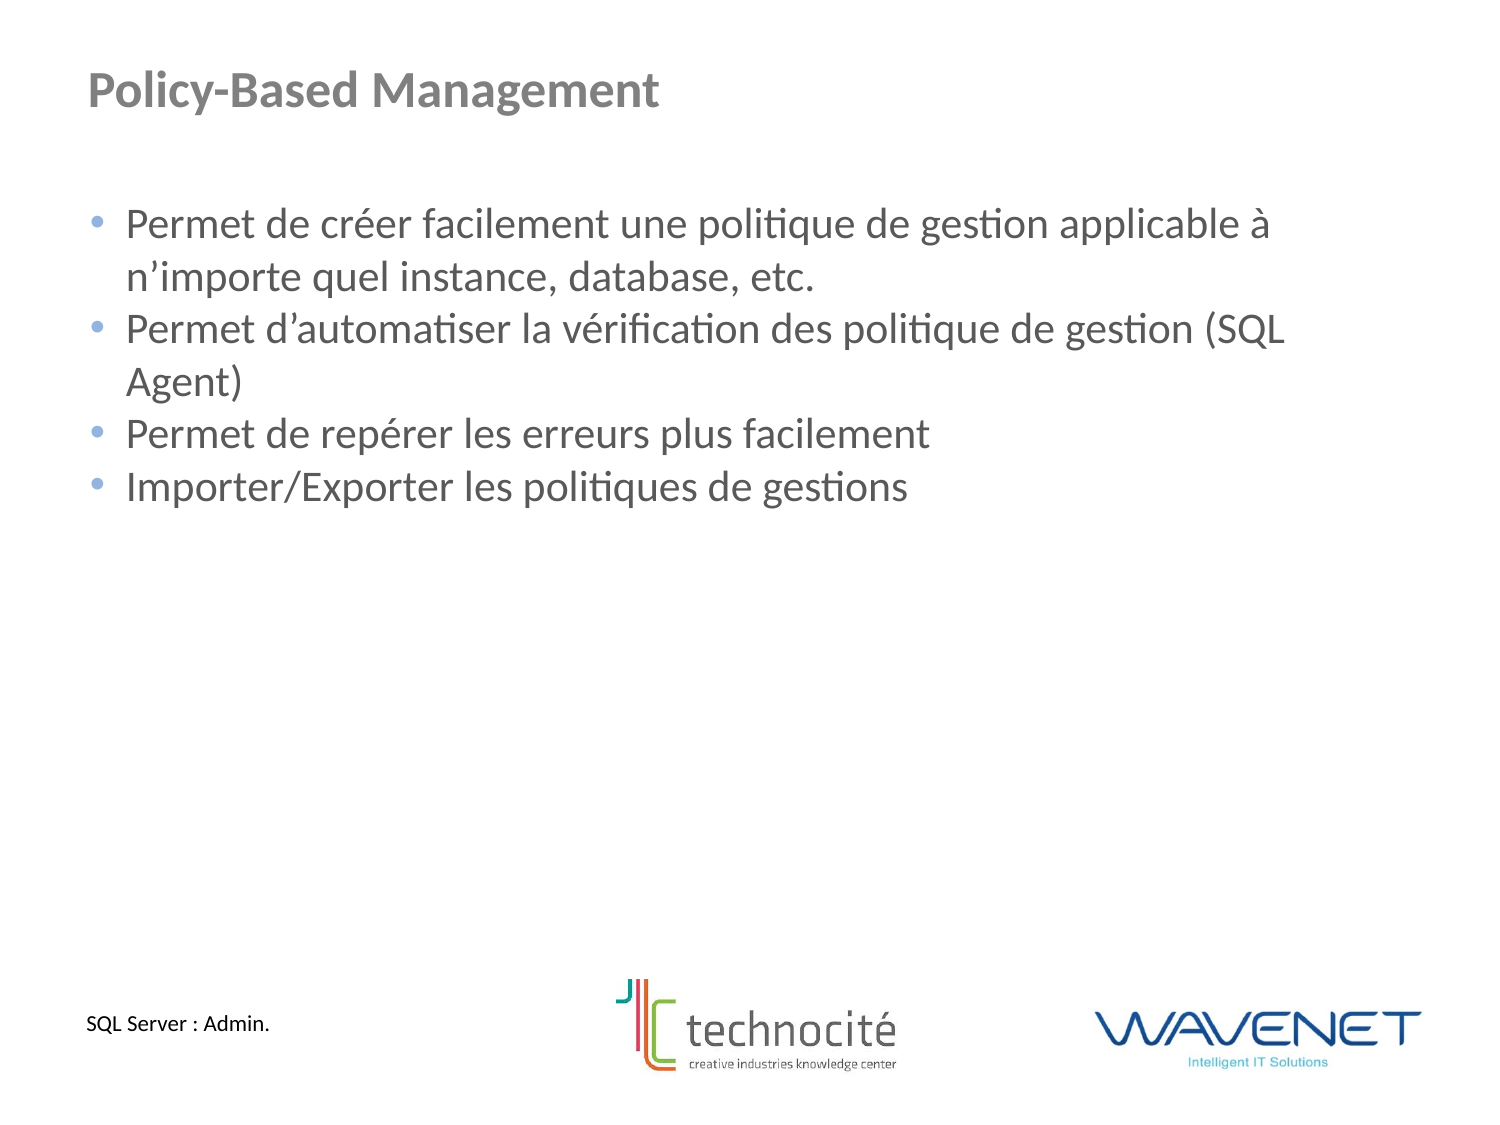

Policy-Based Management
Permet de créer facilement une politique de gestion applicable à n’importe quel instance, database, etc.
Permet d’automatiser la vérification des politique de gestion (SQL Agent)
Permet de repérer les erreurs plus facilement
Importer/Exporter les politiques de gestions
SQL Server : Admin.